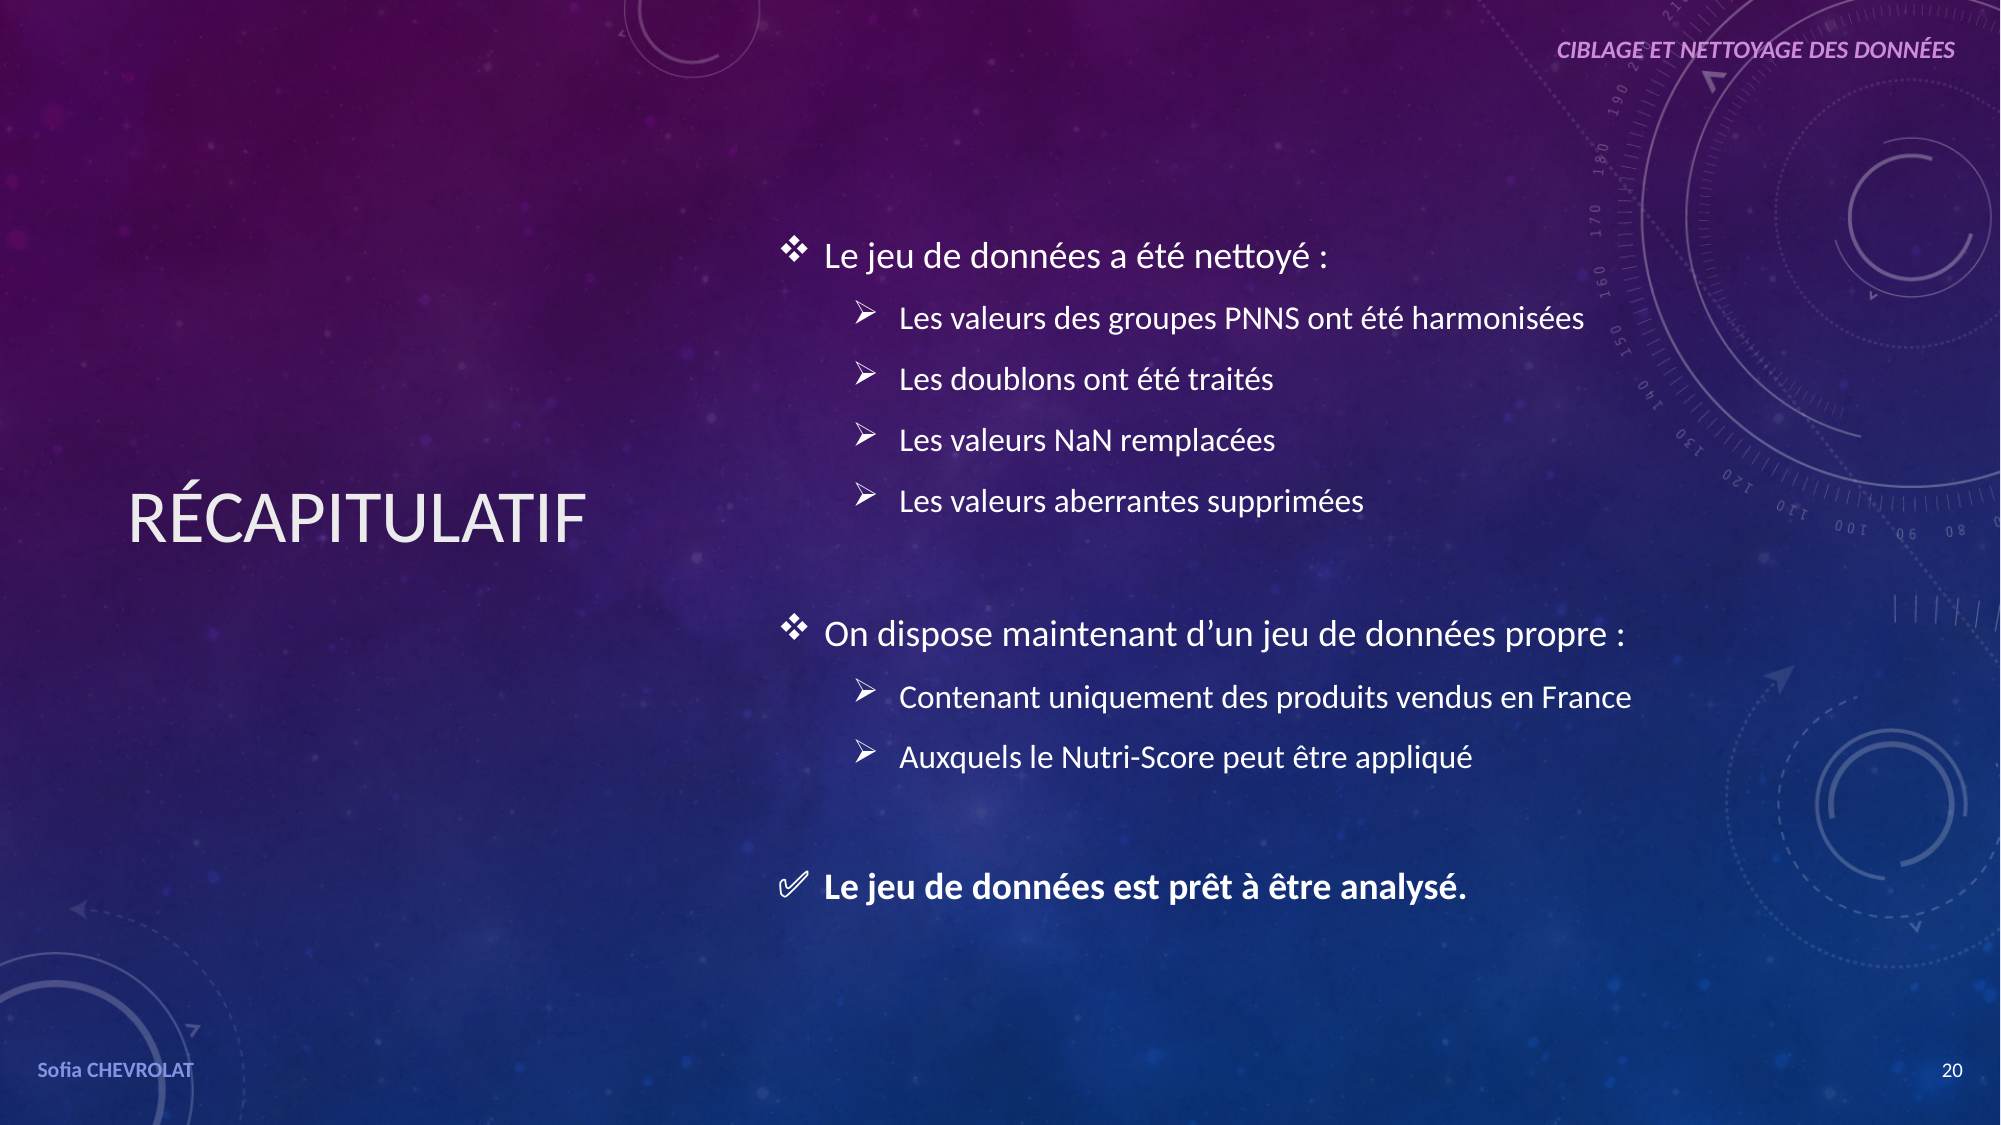

CIBLAGE ET NETTOYAGE DES DONNÉES
Le jeu de données a été nettoyé :
Les valeurs des groupes PNNS ont été harmonisées
Les doublons ont été traités
Les valeurs NaN remplacées
Les valeurs aberrantes supprimées

On dispose maintenant d’un jeu de données propre :
Contenant uniquement des produits vendus en France
Auxquels le Nutri-Score peut être appliqué

Le jeu de données est prêt à être analysé.
# RÉCAPITULATIF
Sofia CHEVROLAT
20